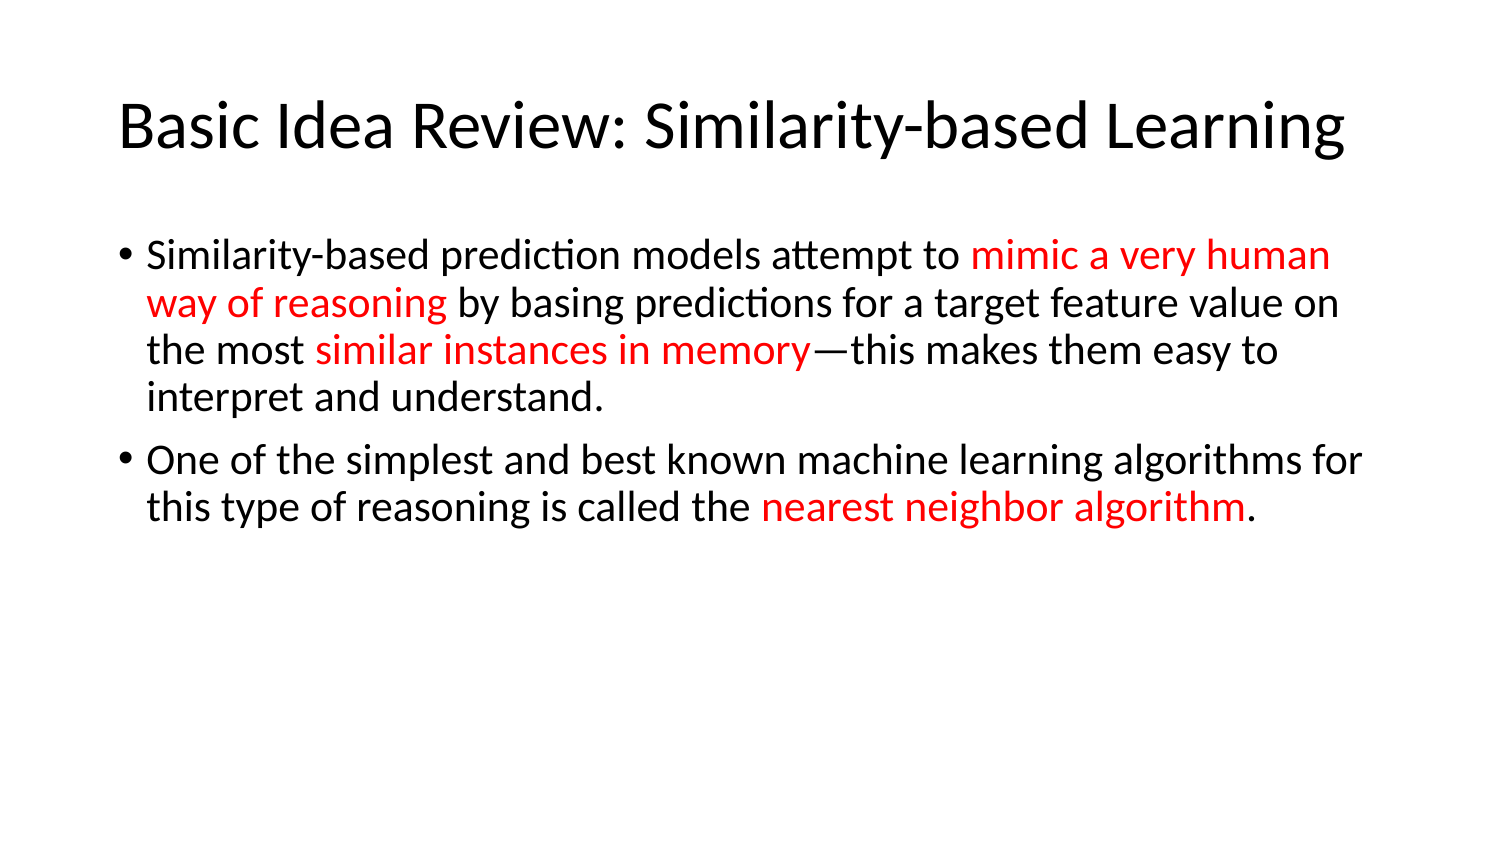

# Basic Idea Review: Similarity-based Learning
Similarity-based prediction models attempt to mimic a very human way of reasoning by basing predictions for a target feature value on the most similar instances in memory—this makes them easy to interpret and understand.
One of the simplest and best known machine learning algorithms for this type of reasoning is called the nearest neighbor algorithm.